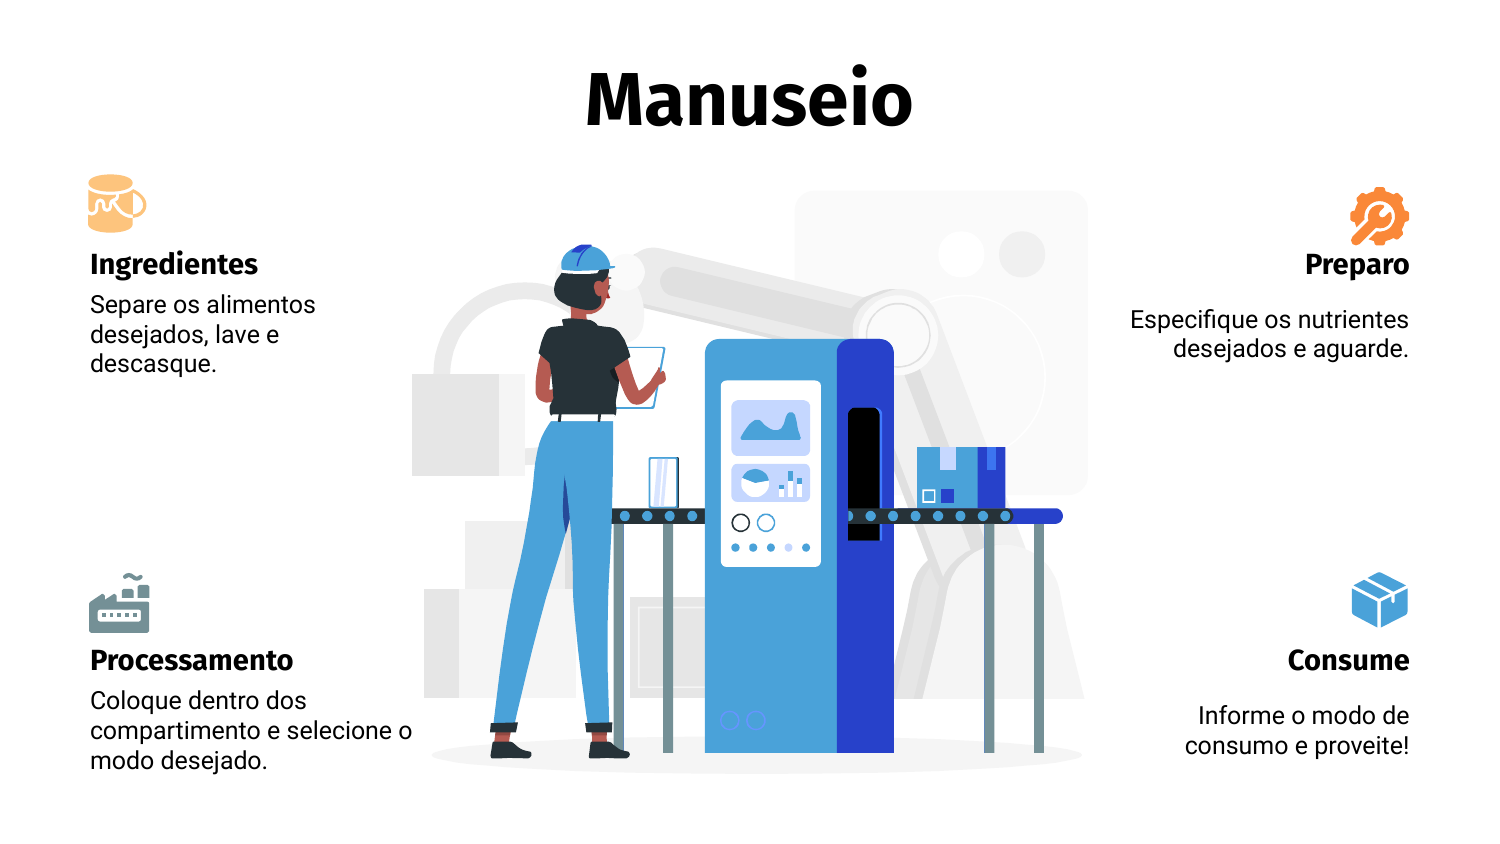

# Manuseio

Ingredientes
Preparo
Separe os alimentos desejados, lave e descasque.
Especifique os nutrientes desejados e aguarde.

Processamento
Consume
Coloque dentro dos compartimento e selecione o modo desejado.
Informe o modo de consumo e proveite!